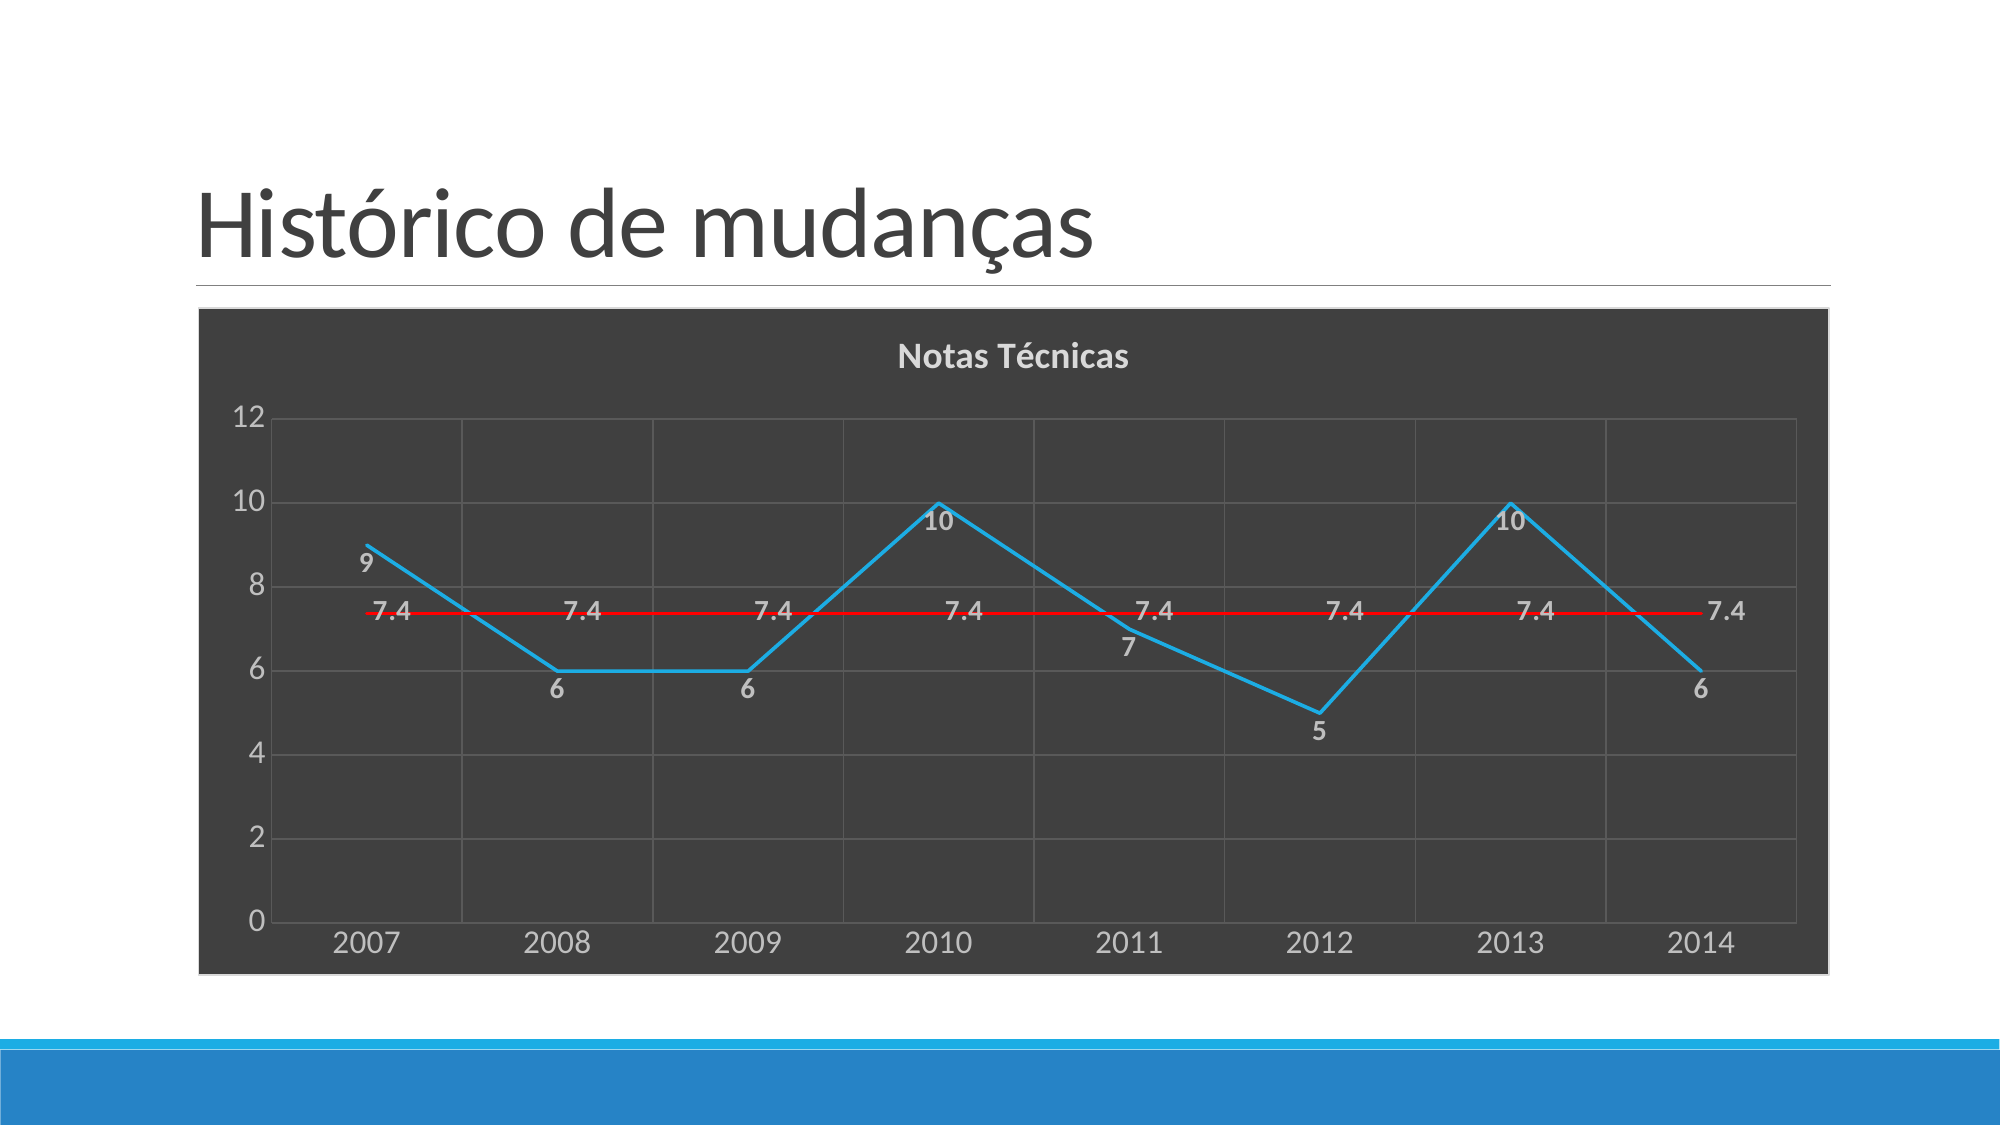

# Histórico de mudanças

### Chart: Notas Técnicas

| Category |  |  |
|---|---|---|
| 2007 | 9.0 | 7.375 |
| 2008 | 6.0 | 7.375 |
| 2009 | 6.0 | 7.375 |
| 2010 | 10.0 | 7.375 |
| 2011 | 7.0 | 7.375 |
| 2012 | 5.0 | 7.375 |
| 2013 | 10.0 | 7.375 |
| 2014 | 6.0 | 7.375 |